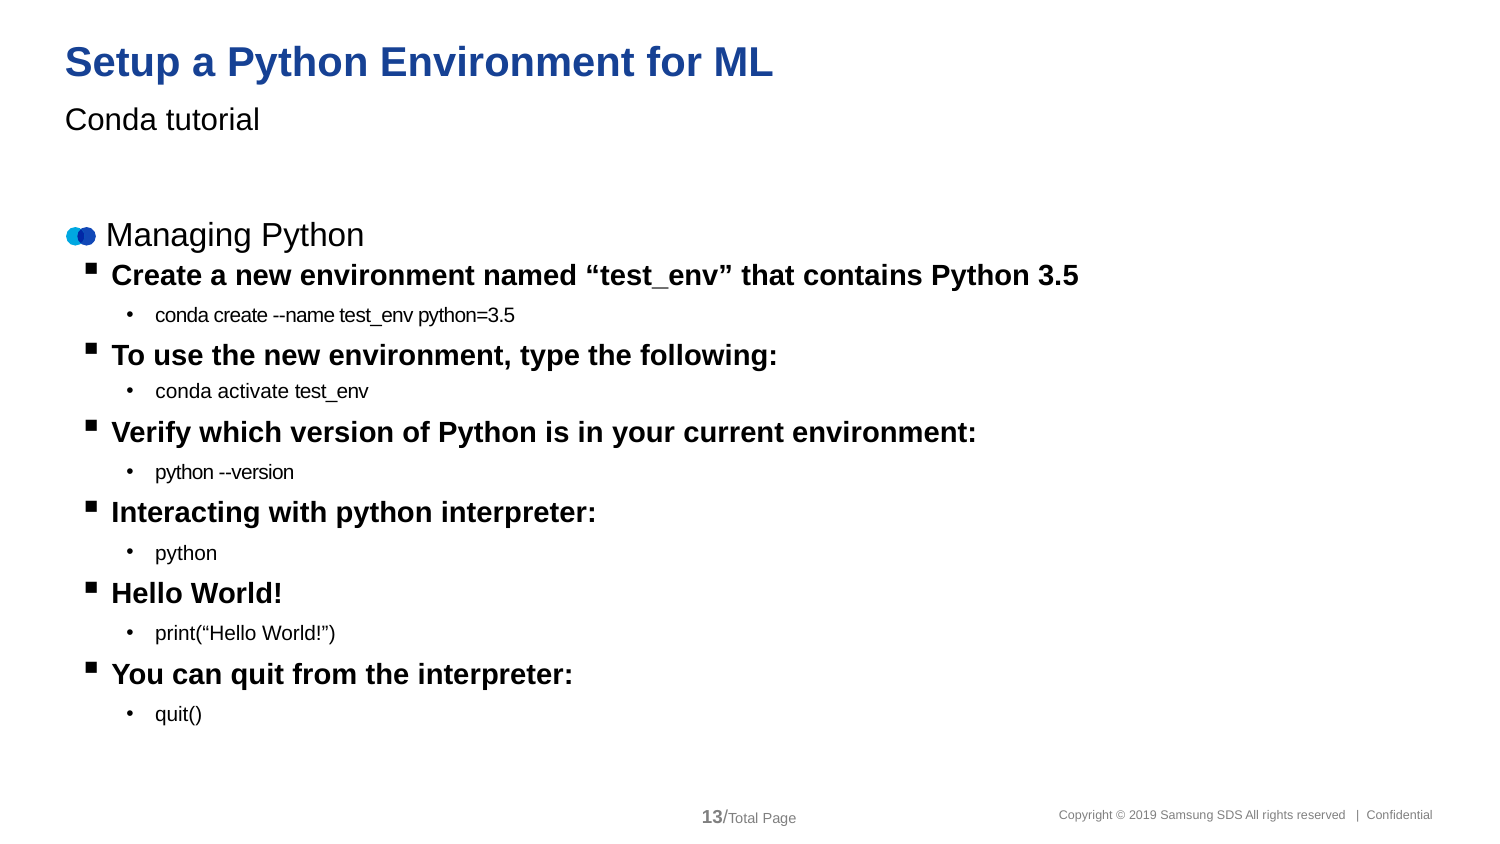

# Setup a Python Environment for ML
Conda tutorial
Managing Python

Create a new environment named “test_env” that contains Python 3.5
conda create --name test_env python=3.5
To use the new environment, type the following:
conda activate test_env
Verify which version of Python is in your current environment:
python --version
Interacting with python interpreter:
python
Hello World!
print(“Hello World!”)
You can quit from the interpreter:
quit()